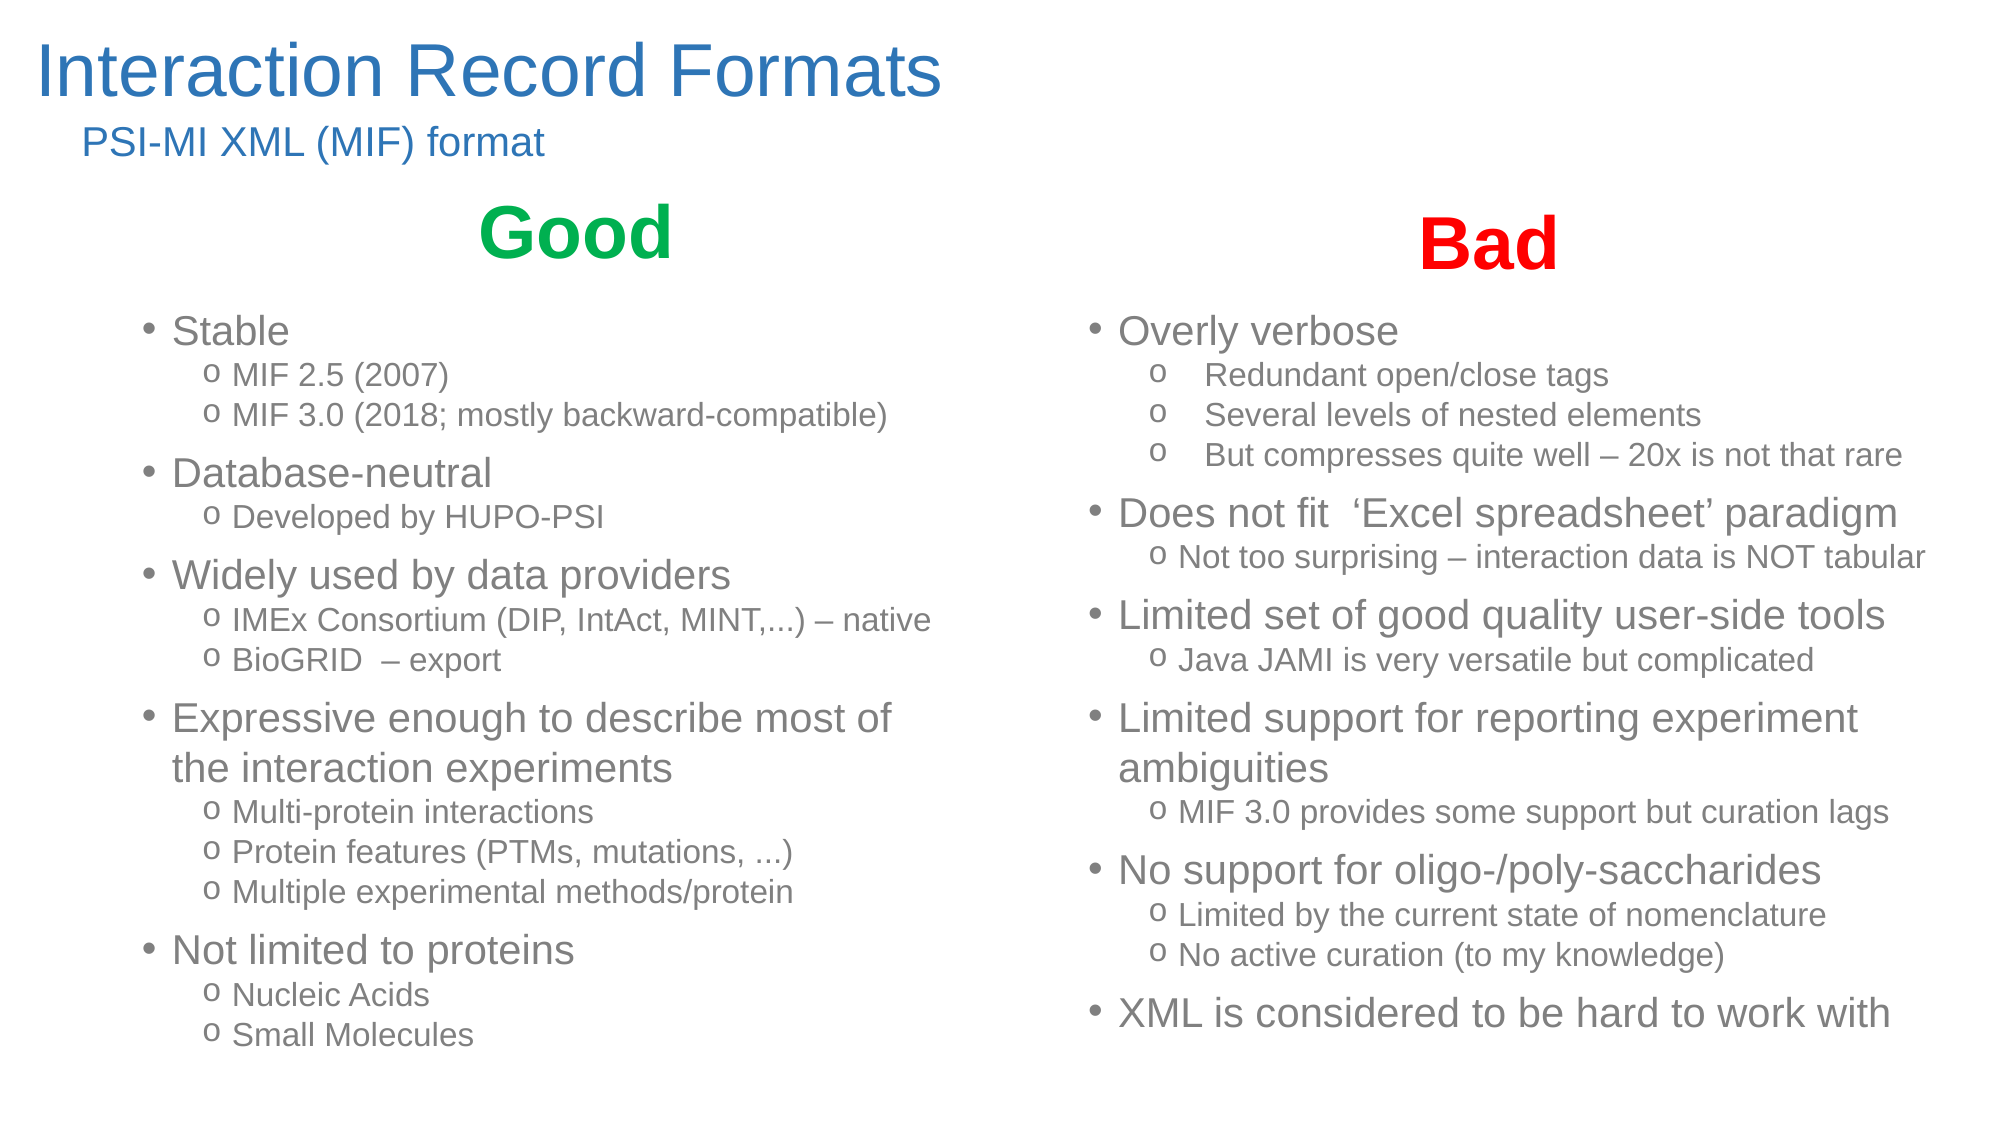

Interaction Record Formats
PSI-MI XML (MIF) format
Good
Bad
Stable
MIF 2.5 (2007)
MIF 3.0 (2018; mostly backward-compatible)
Database-neutral
Developed by HUPO-PSI
Widely used by data providers
IMEx Consortium (DIP, IntAct, MINT,...) – native
BioGRID  – export
Expressive enough to describe most of the interaction experiments
Multi-protein interactions
Protein features (PTMs, mutations, ...)
Multiple experimental methods/protein
Not limited to proteins
Nucleic Acids
Small Molecules
Overly verbose
Redundant open/close tags
Several levels of nested elements
But compresses quite well – 20x is not that rare
Does not fit  ‘Excel spreadsheet’ paradigm
Not too surprising – interaction data is NOT tabular
Limited set of good quality user-side tools
Java JAMI is very versatile but complicated
Limited support for reporting experiment ambiguities
MIF 3.0 provides some support but curation lags
No support for oligo-/poly-saccharides
Limited by the current state of nomenclature
No active curation (to my knowledge)
XML is considered to be hard to work with